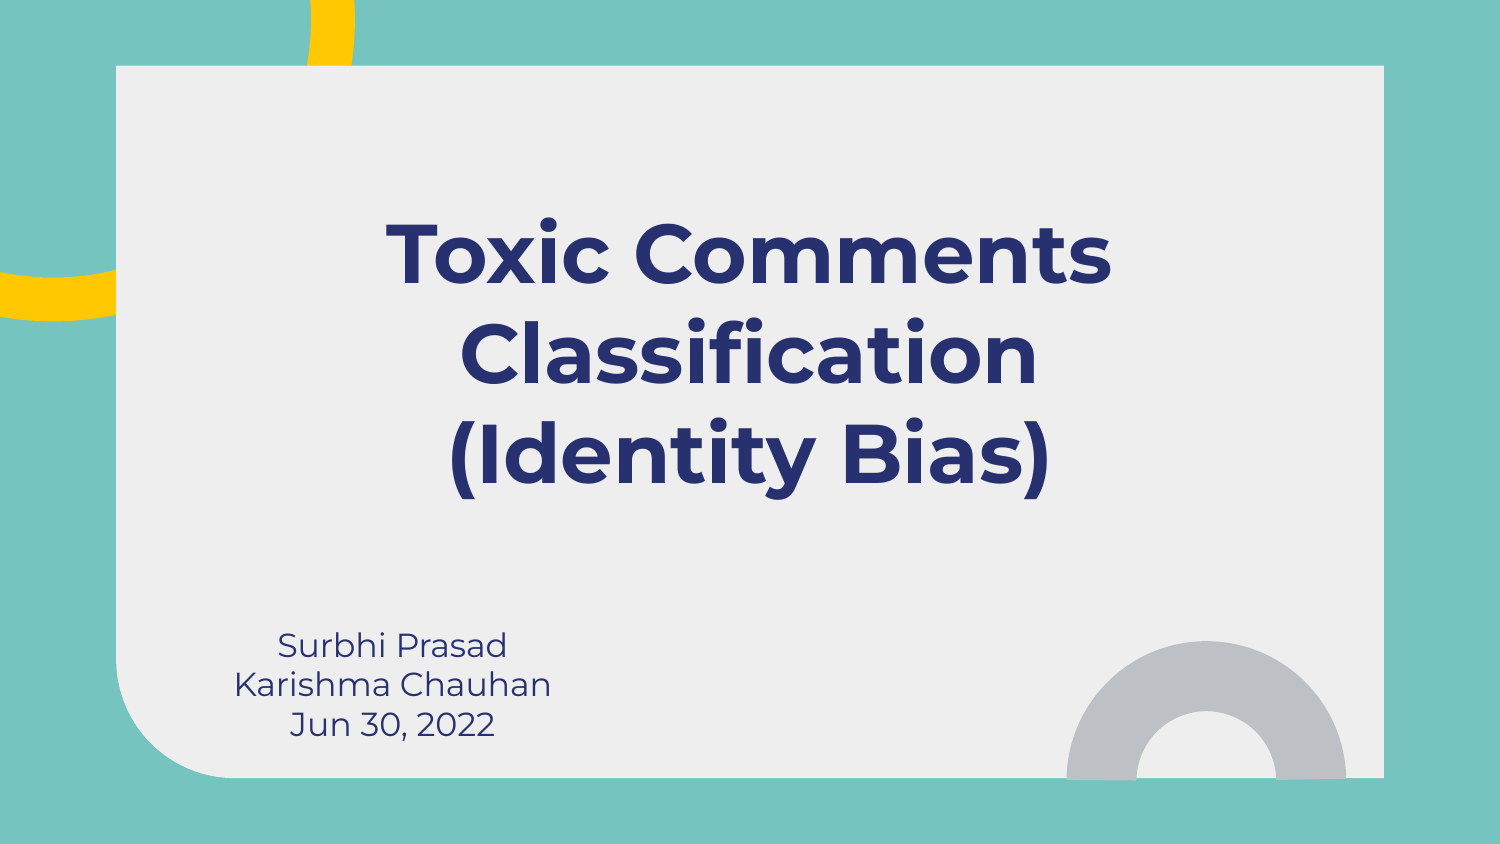

# Toxic Comments Classification
(Identity Bias)
Surbhi Prasad
Karishma Chauhan
Jun 30, 2022